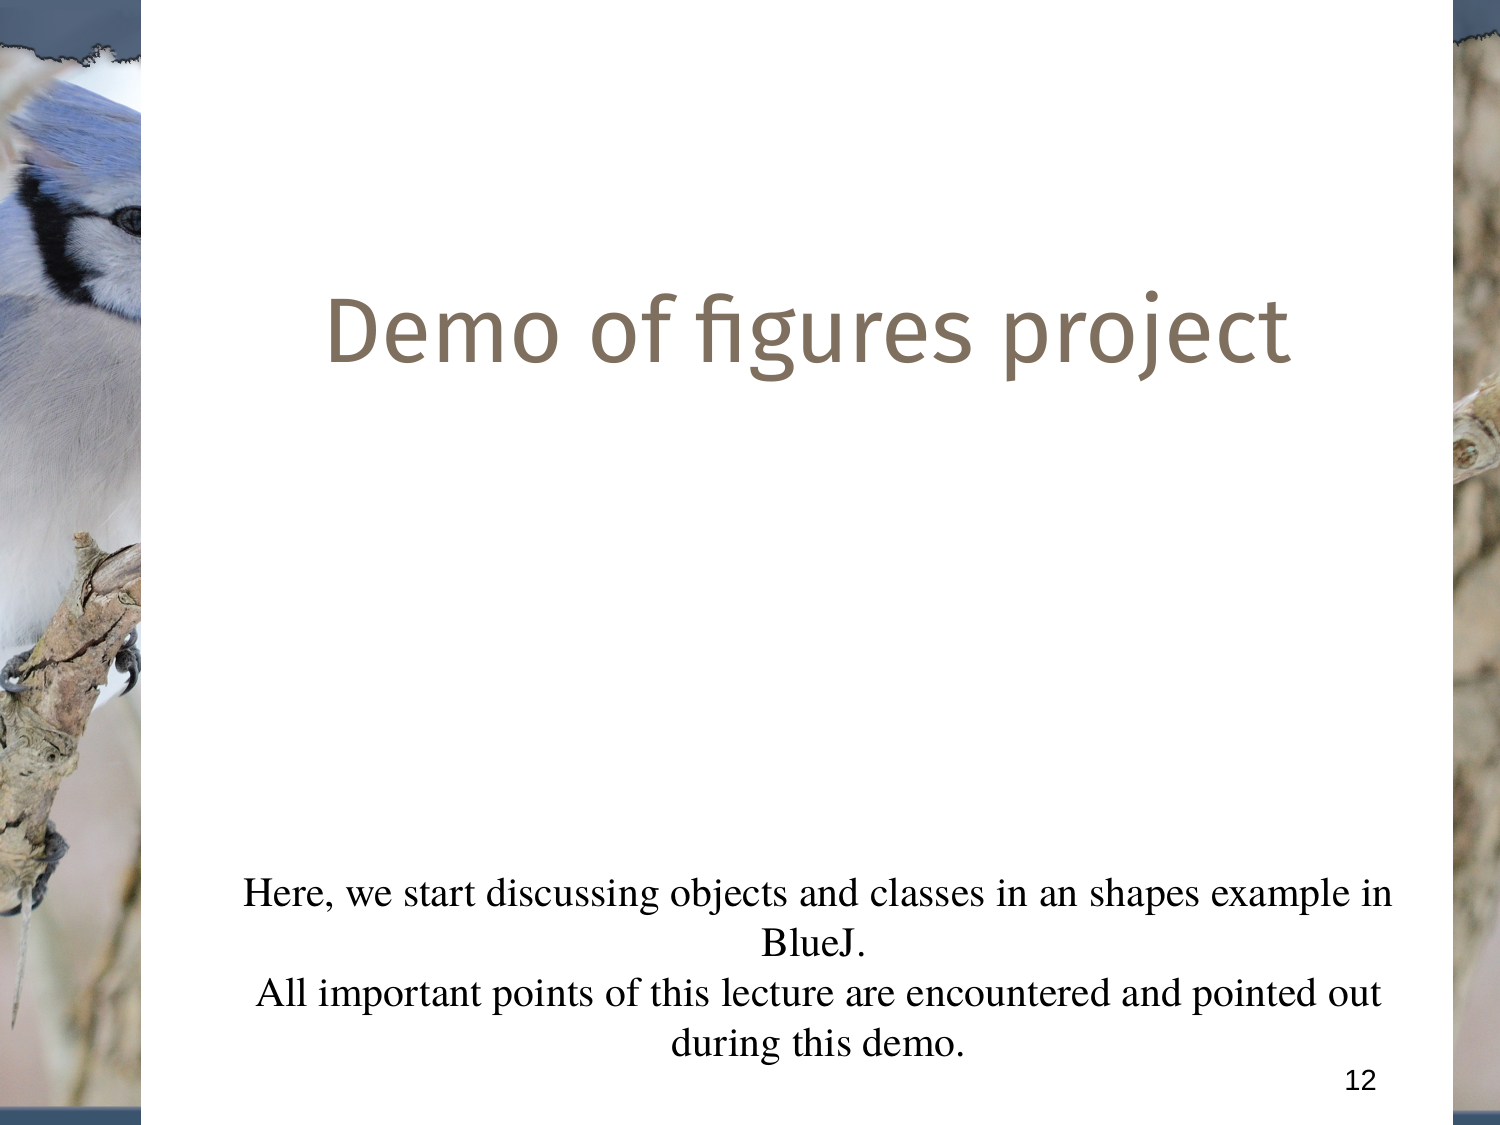

# Demo of figures project
Here, we start discussing objects and classes in an shapes example in BlueJ.
All important points of this lecture are encountered and pointed out during this demo.